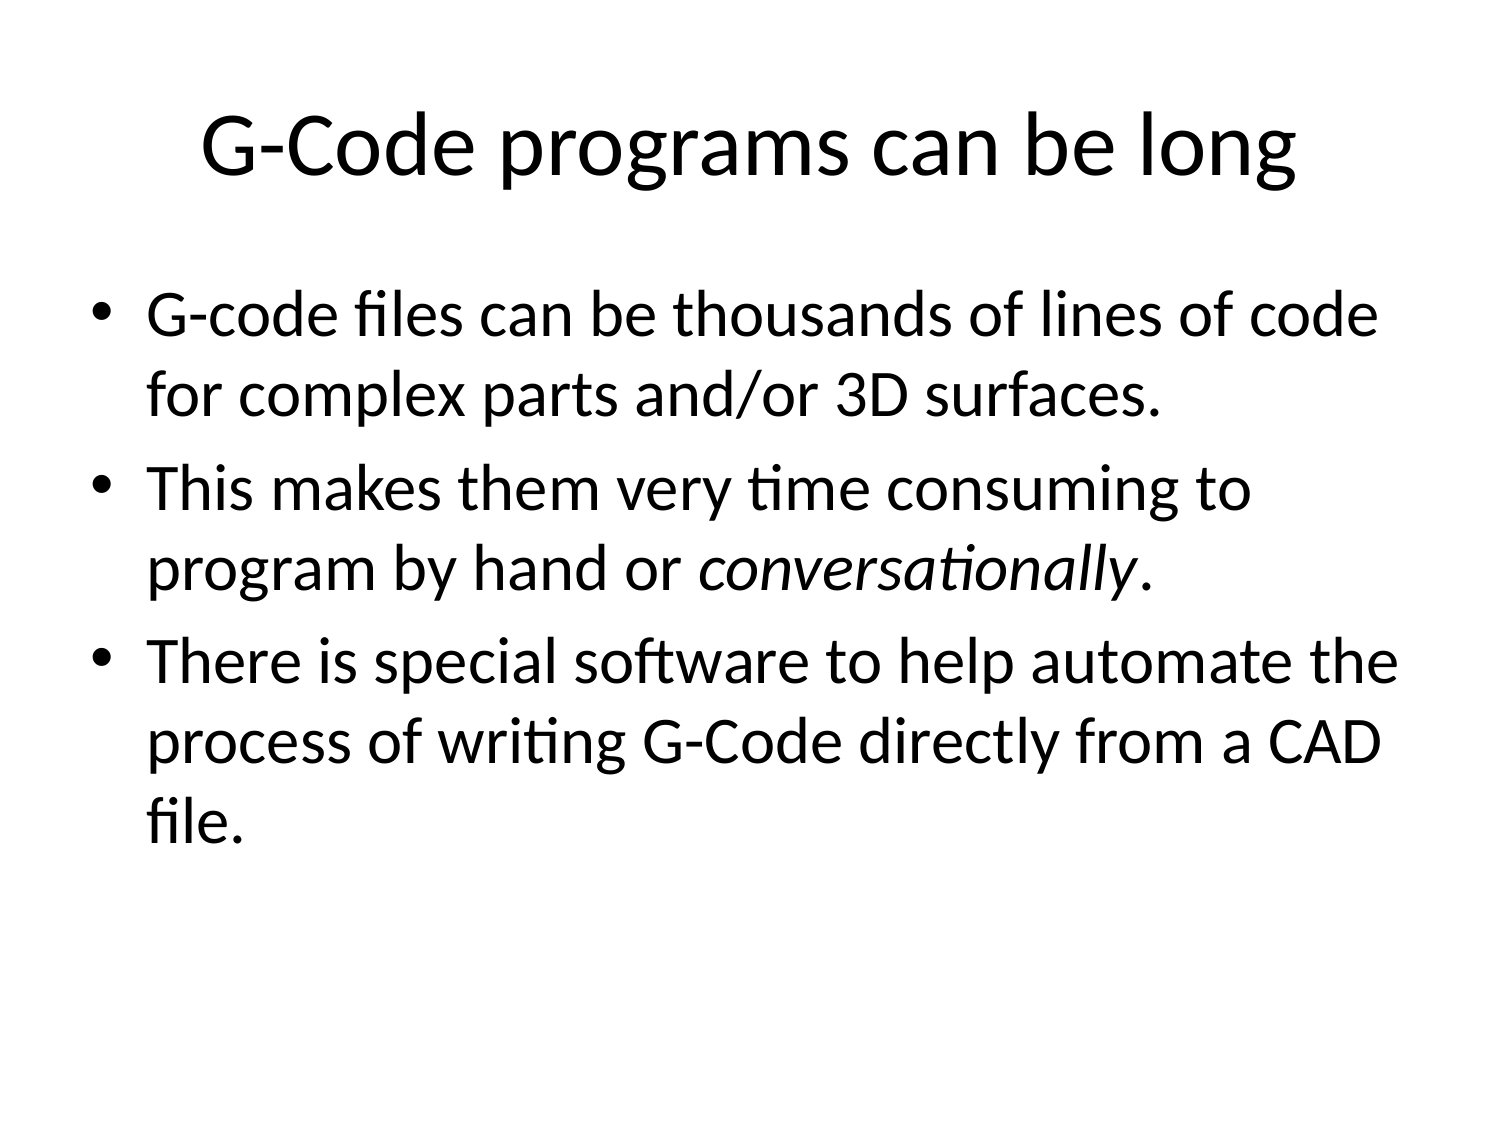

# G-Code programs can be long
G-code files can be thousands of lines of code for complex parts and/or 3D surfaces.
This makes them very time consuming to program by hand or conversationally.
There is special software to help automate the process of writing G-Code directly from a CAD file.